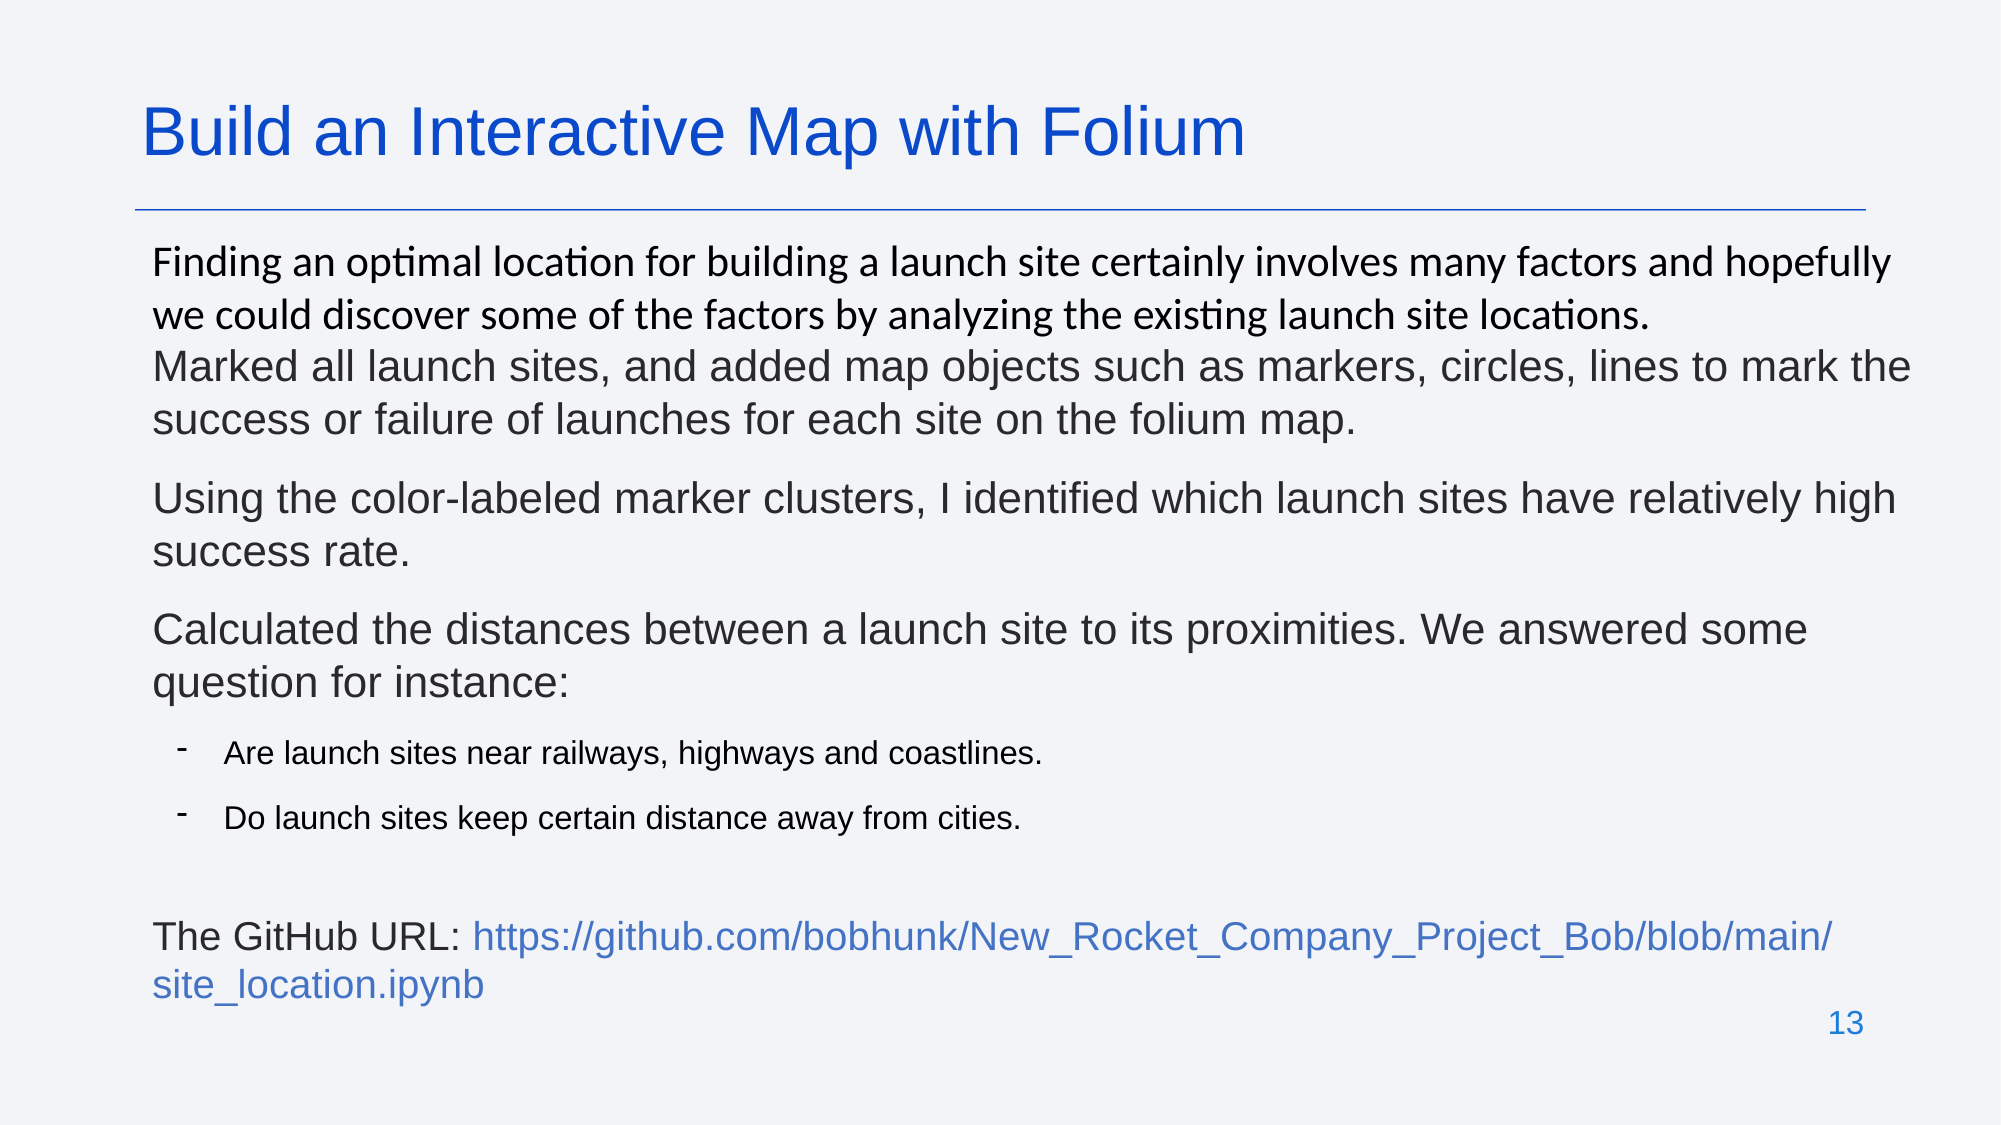

Build an Interactive Map with Folium
Finding an optimal location for building a launch site certainly involves many factors and hopefully we could discover some of the factors by analyzing the existing launch site locations.
Marked all launch sites, and added map objects such as markers, circles, lines to mark the success or failure of launches for each site on the folium map.
Using the color-labeled marker clusters, I identified which launch sites have relatively high success rate.
Calculated the distances between a launch site to its proximities. We answered some question for instance:
Are launch sites near railways, highways and coastlines.
Do launch sites keep certain distance away from cities.

The GitHub URL: https://github.com/bobhunk/New_Rocket_Company_Project_Bob/blob/main/site_location.ipynb

13